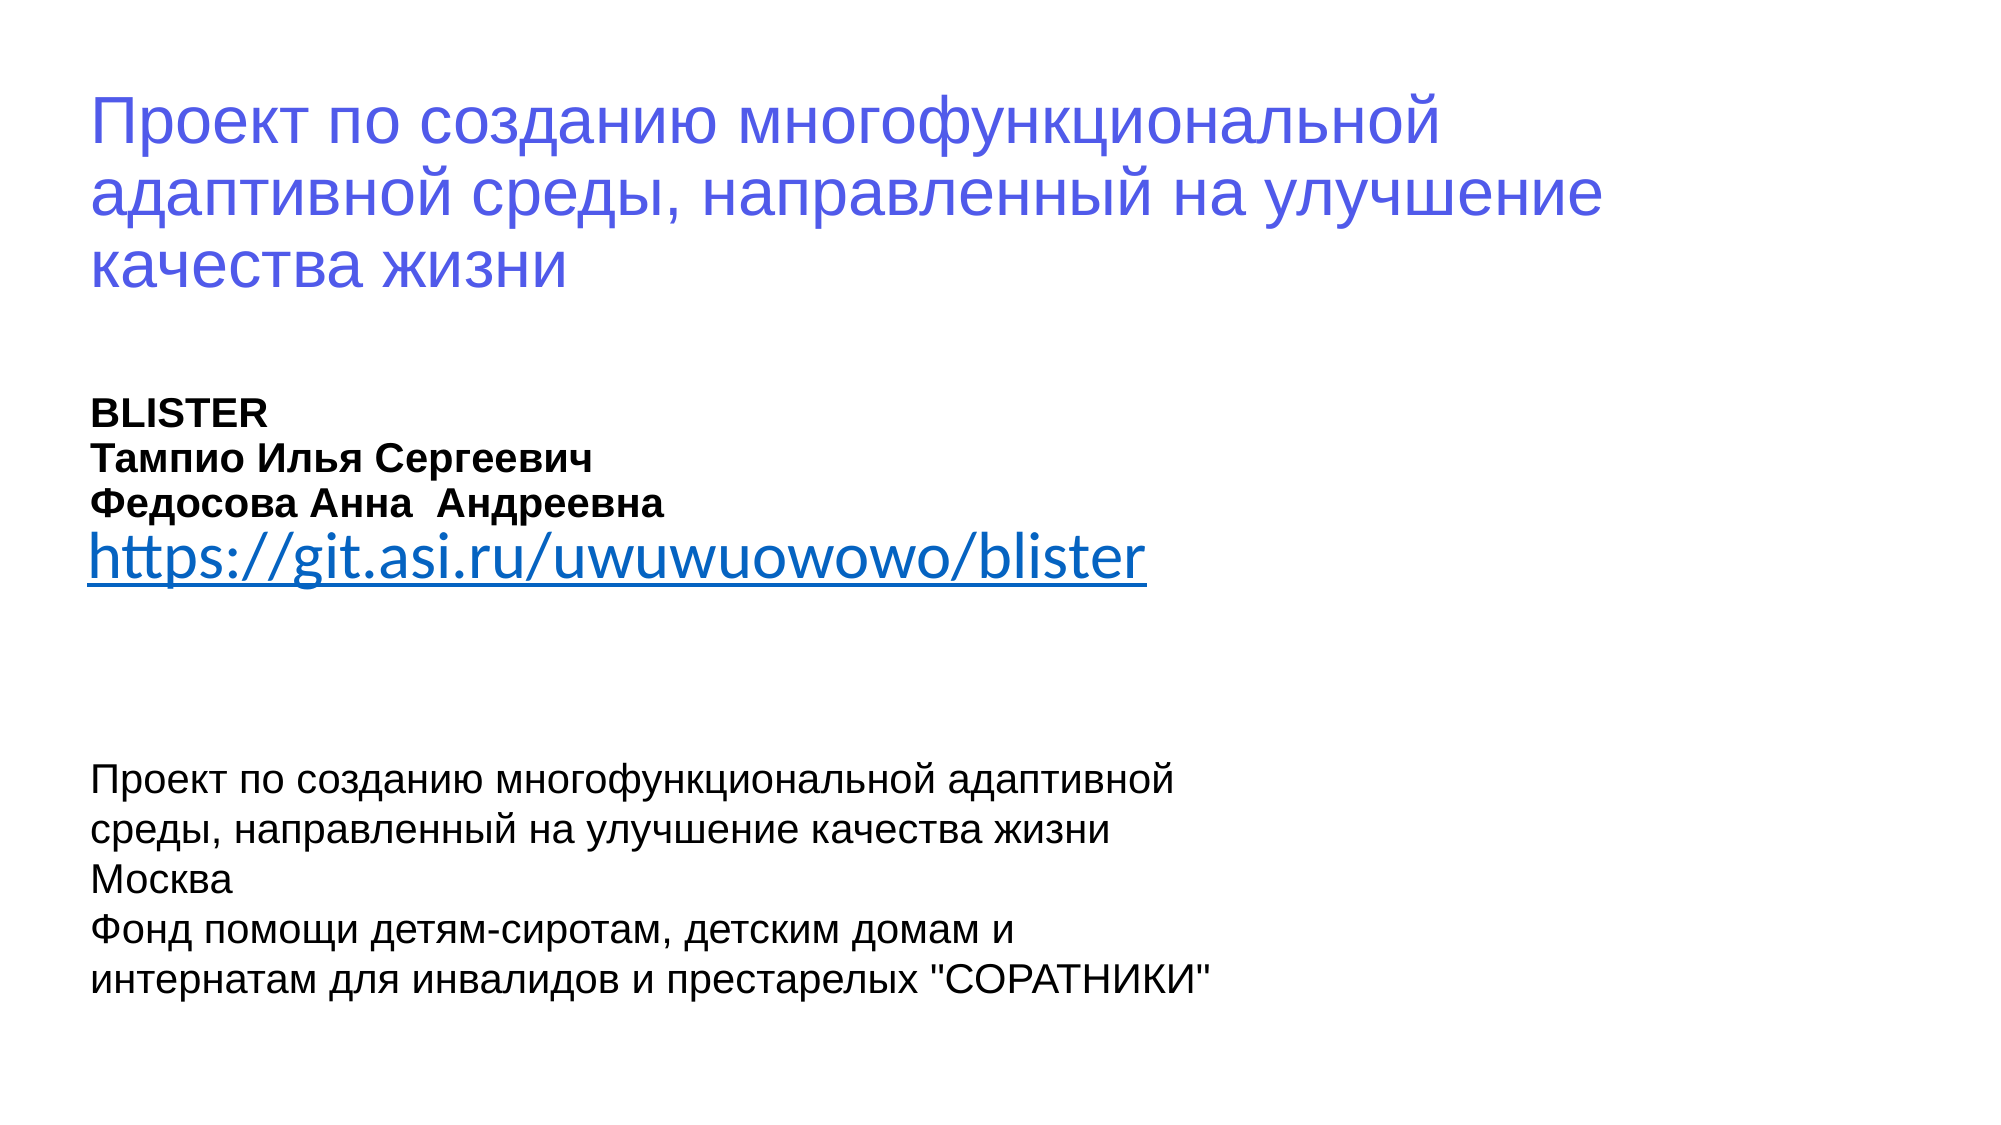

Проект по созданию многофункциональной адаптивной среды, направленный на улучшение качества жизни

BLISTER
Тампио Илья Сергеевич
Федосова Анна  Андреевна

https://git.asi.ru/uwuwuowowo/blister
Проект по созданию многофункциональной адаптивной среды, направленный на улучшение качества жизни
Москва
Фонд помощи детям-сиротам, детским домам и интернатам для инвалидов и престарелых "СОРАТНИКИ"